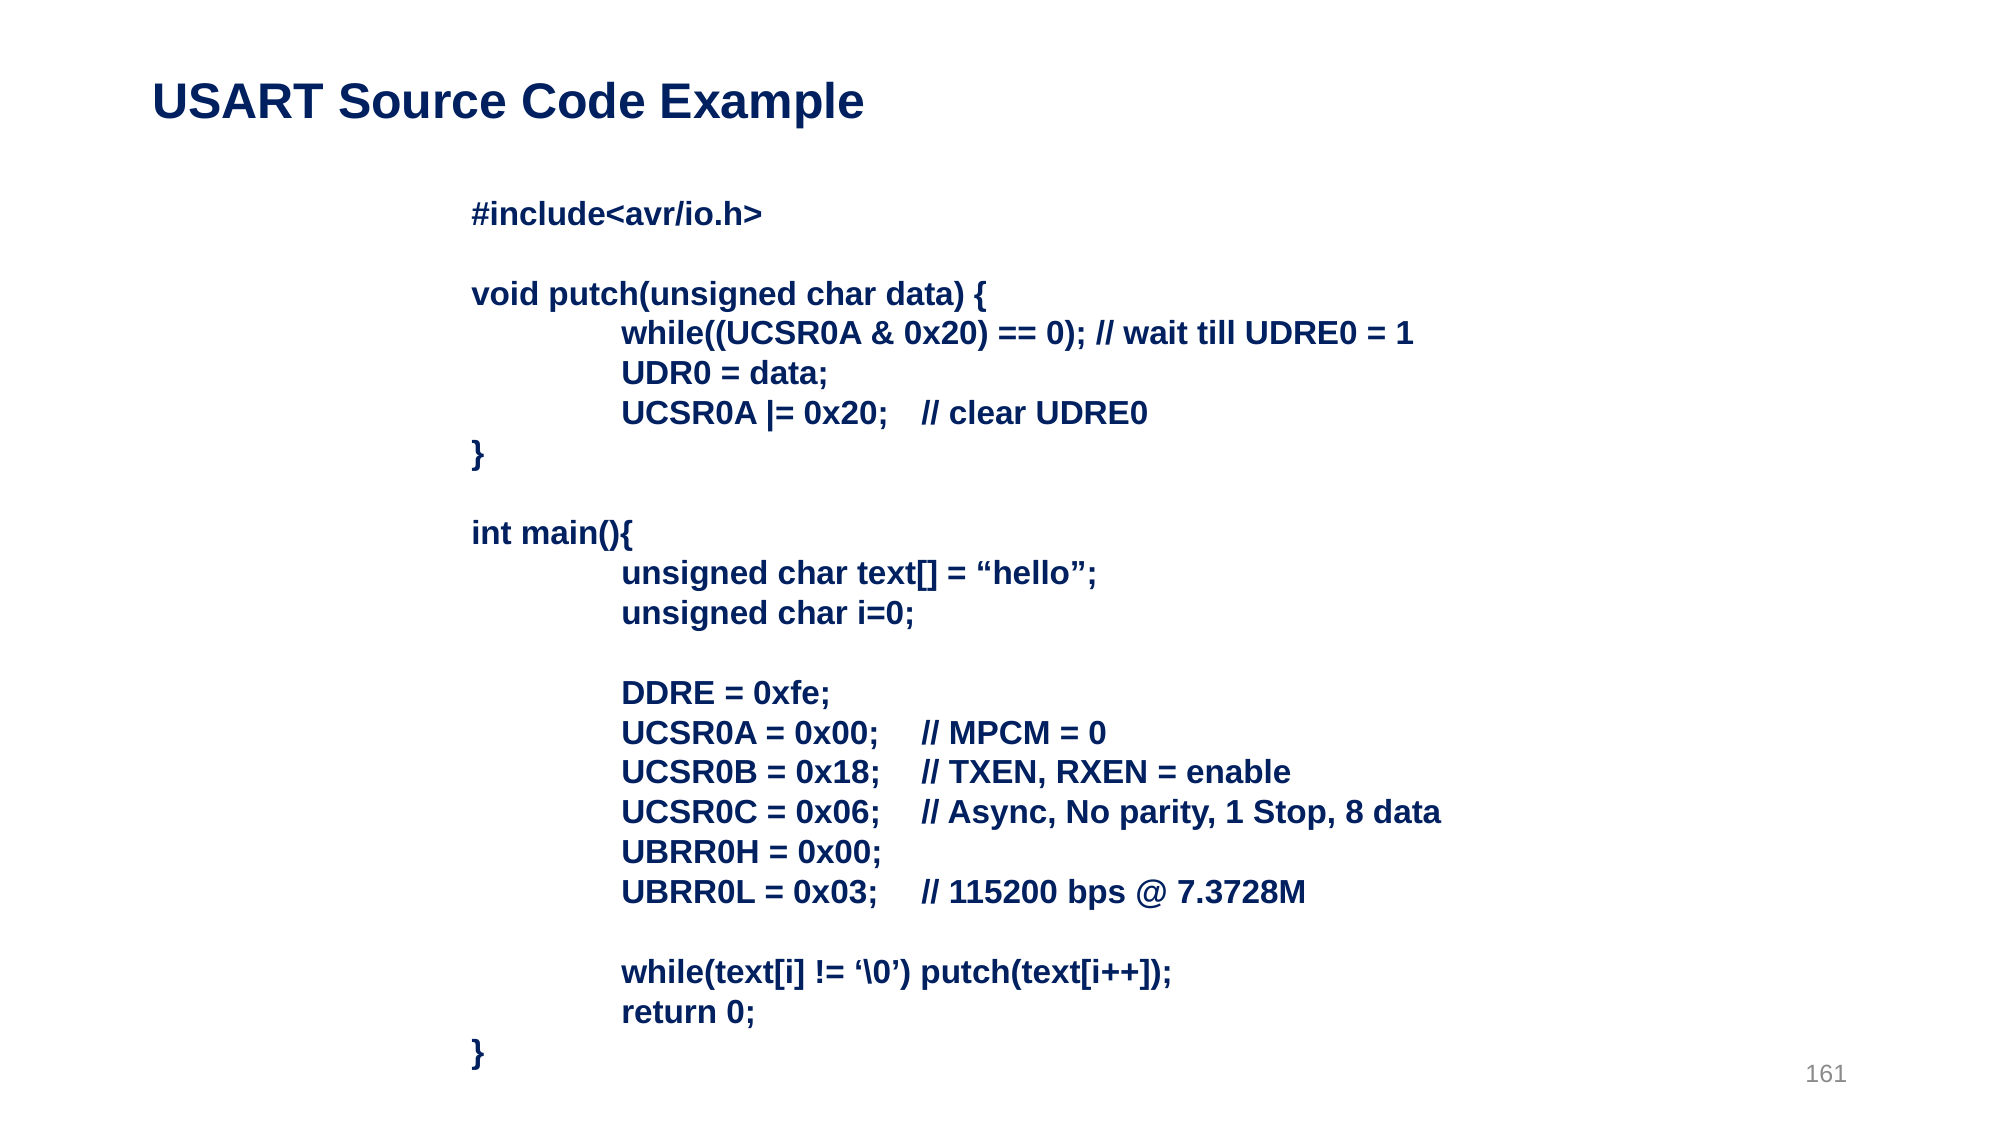

# USART Source Code Example
#include<avr/io.h>

void putch(unsigned char data) {
	while((UCSR0A & 0x20) == 0); // wait till UDRE0 = 1
	UDR0 = data;
	UCSR0A |= 0x20;	// clear UDRE0
}

int main(){
	unsigned char text[] = “hello”;
	unsigned char i=0;

	DDRE = 0xfe;
	UCSR0A = 0x00;	// MPCM = 0
	UCSR0B = 0x18;	// TXEN, RXEN = enable
	UCSR0C = 0x06;	// Async, No parity, 1 Stop, 8 data
	UBRR0H = 0x00;
	UBRR0L = 0x03;	// 115200 bps @ 7.3728M

	while(text[i] != ‘\0’) putch(text[i++]);
	return 0;
}
161